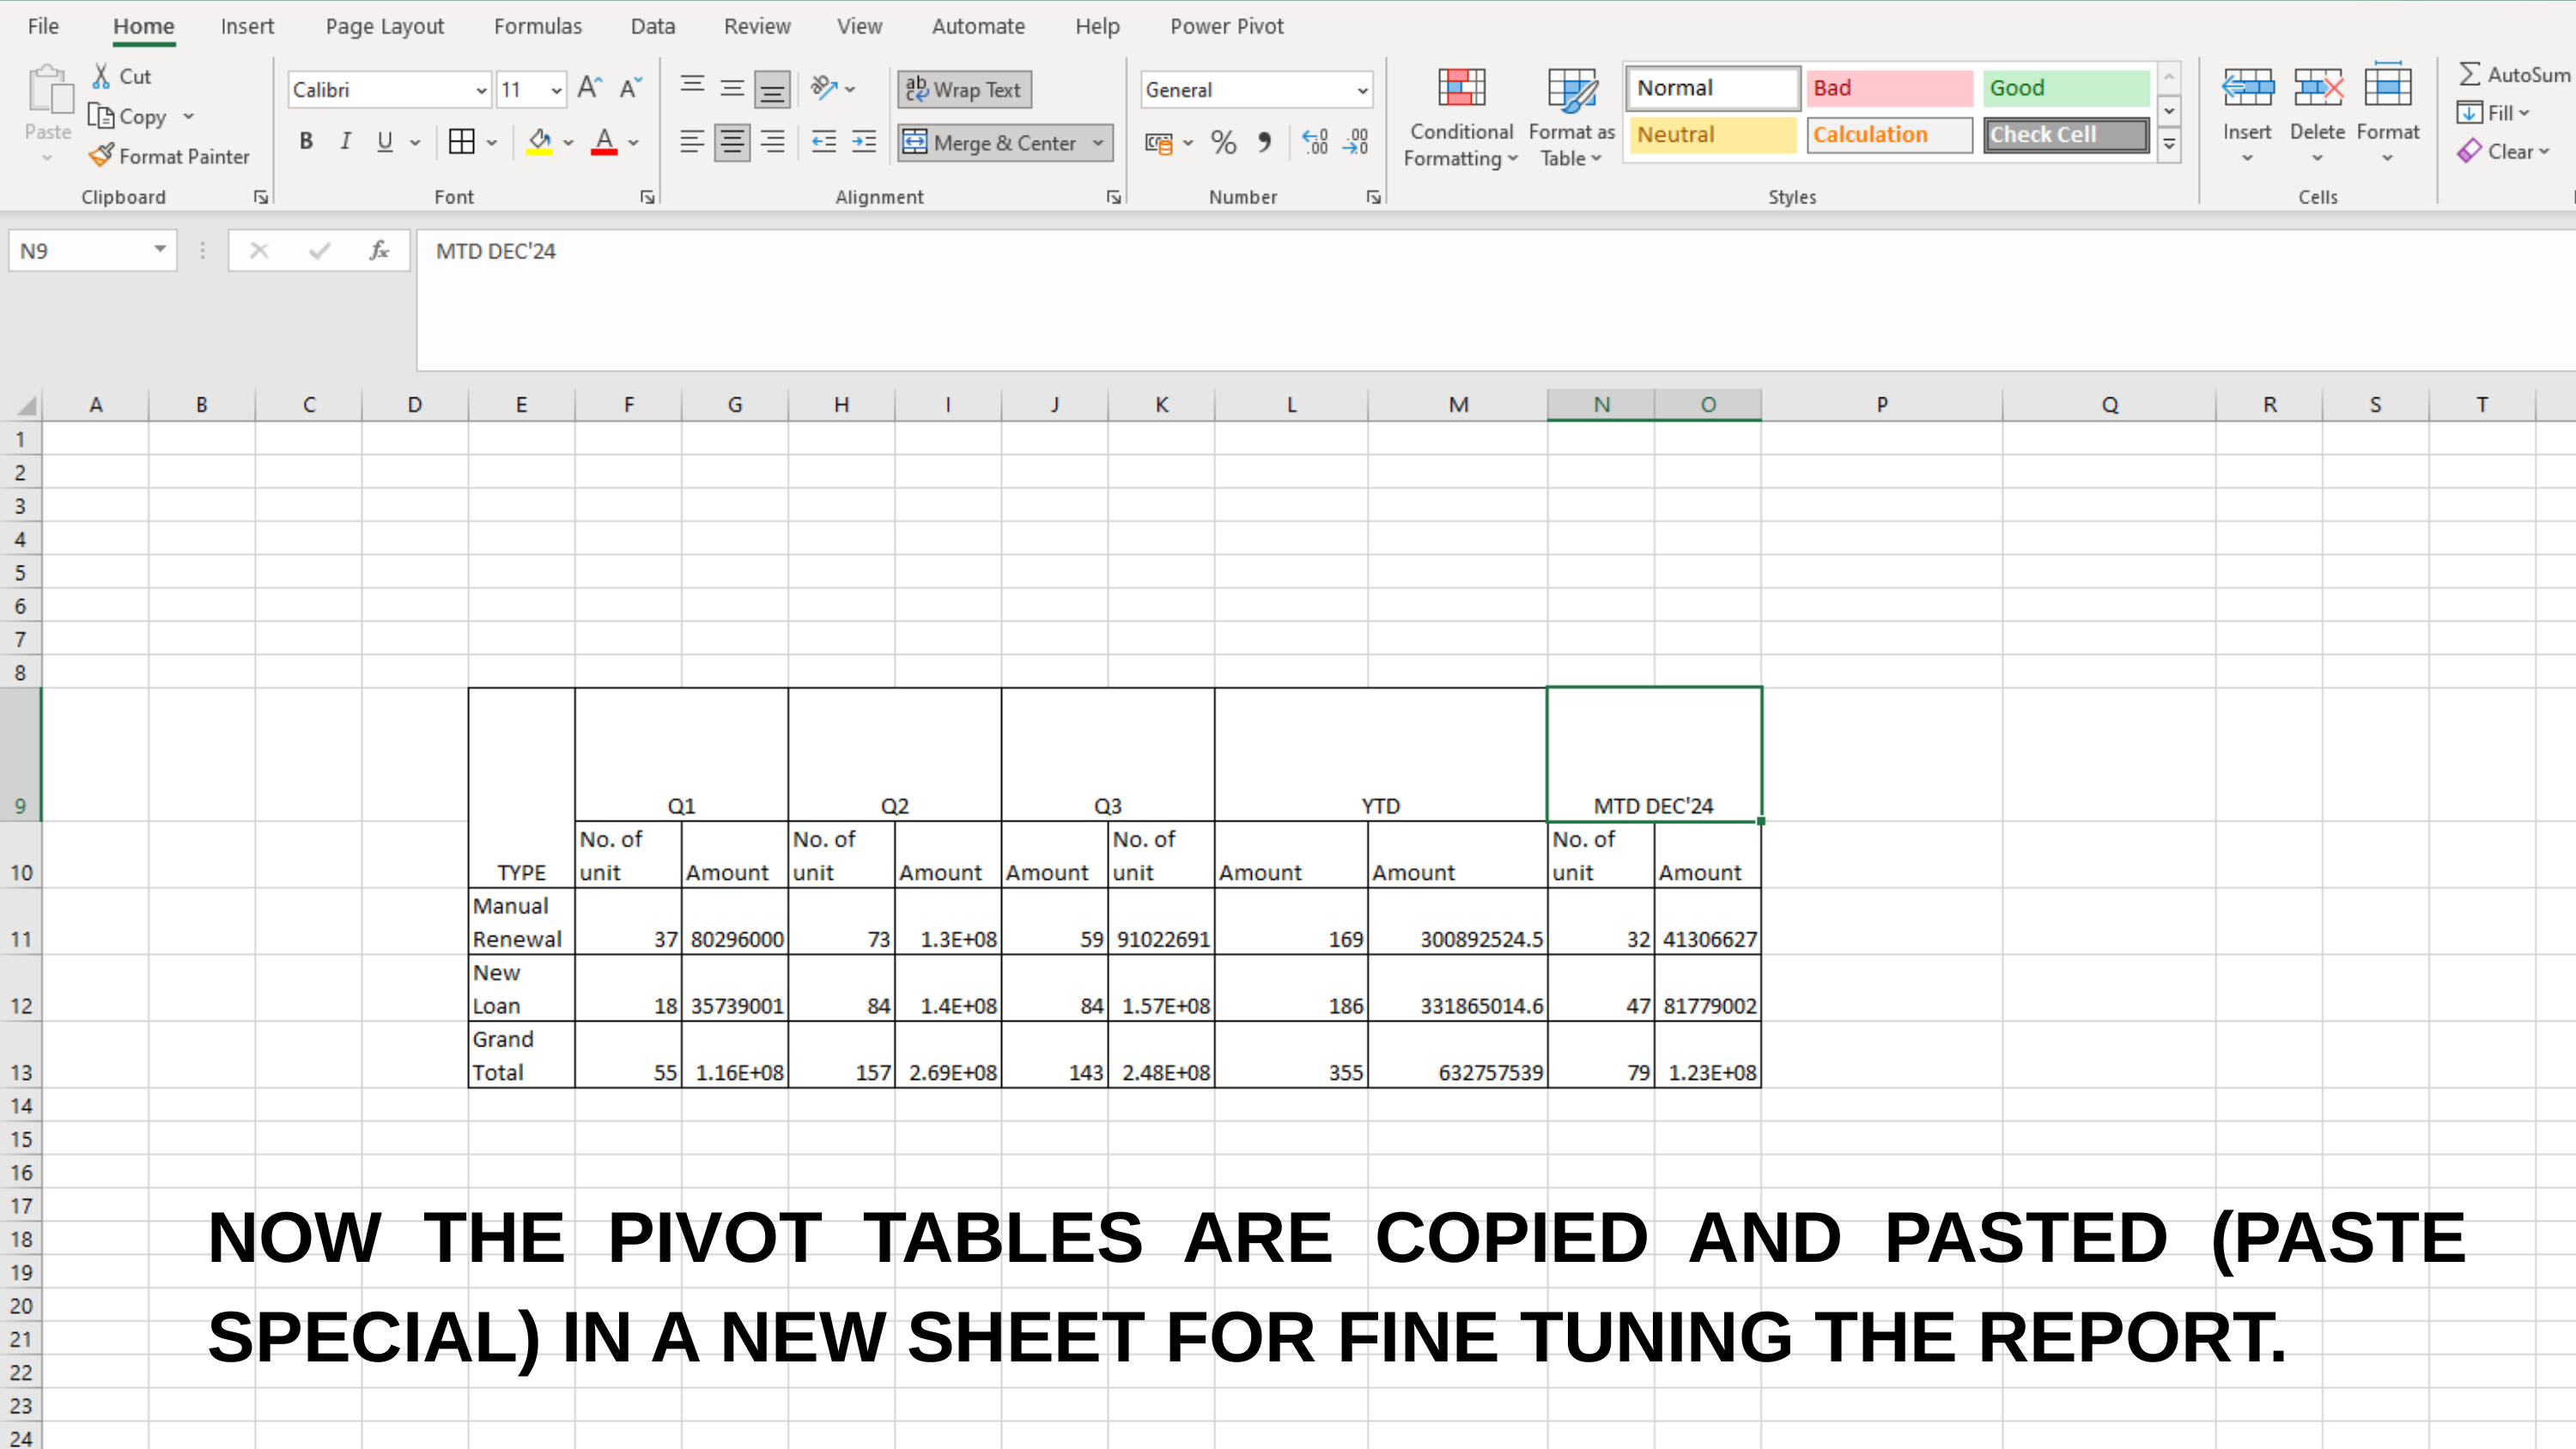

NOW THE PIVOT TABLES ARE COPIED AND PASTED (PASTE SPECIAL) IN A NEW SHEET FOR FINE TUNING THE REPORT.